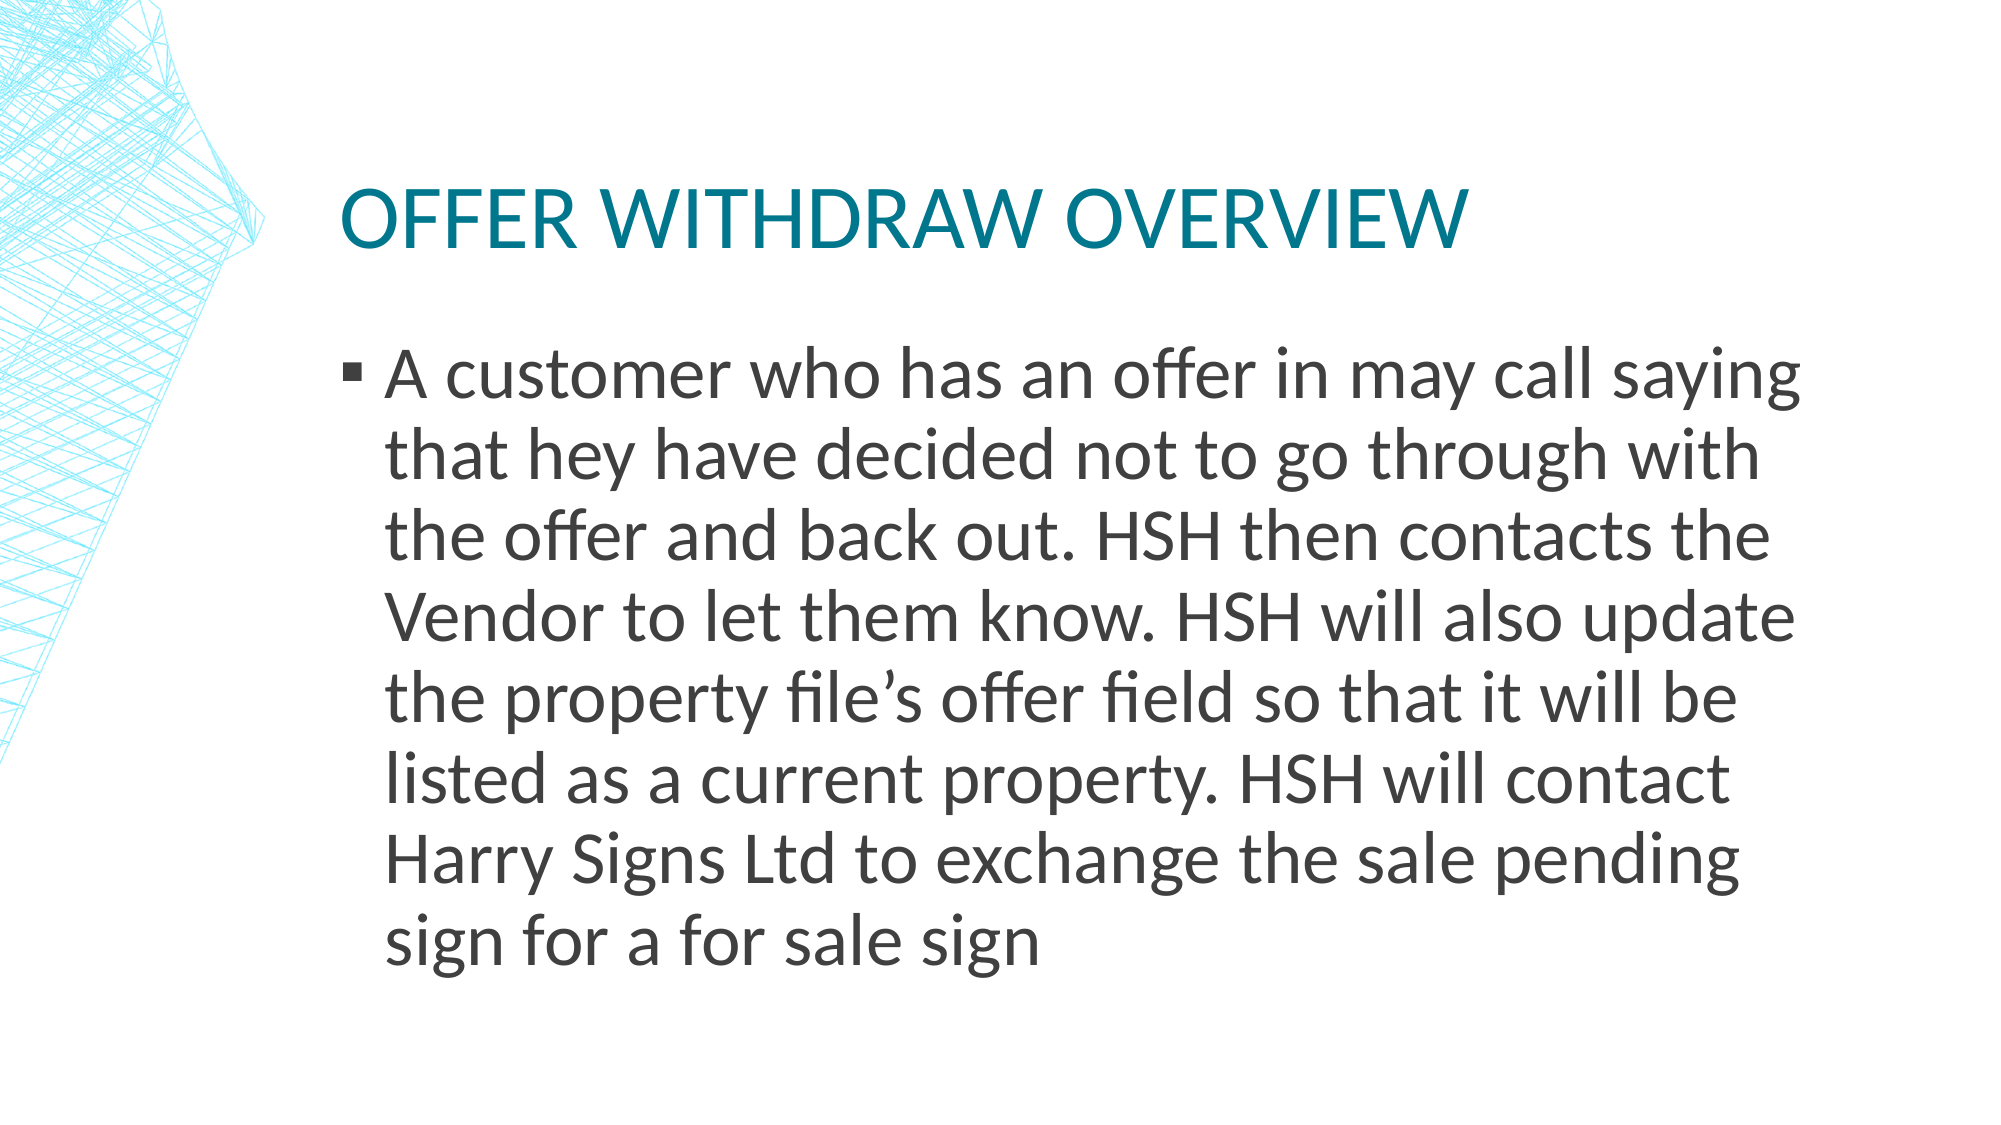

# Offer withdraw overview
A customer who has an offer in may call saying that hey have decided not to go through with the offer and back out. HSH then contacts the Vendor to let them know. HSH will also update the property file’s offer field so that it will be listed as a current property. HSH will contact Harry Signs Ltd to exchange the sale pending sign for a for sale sign